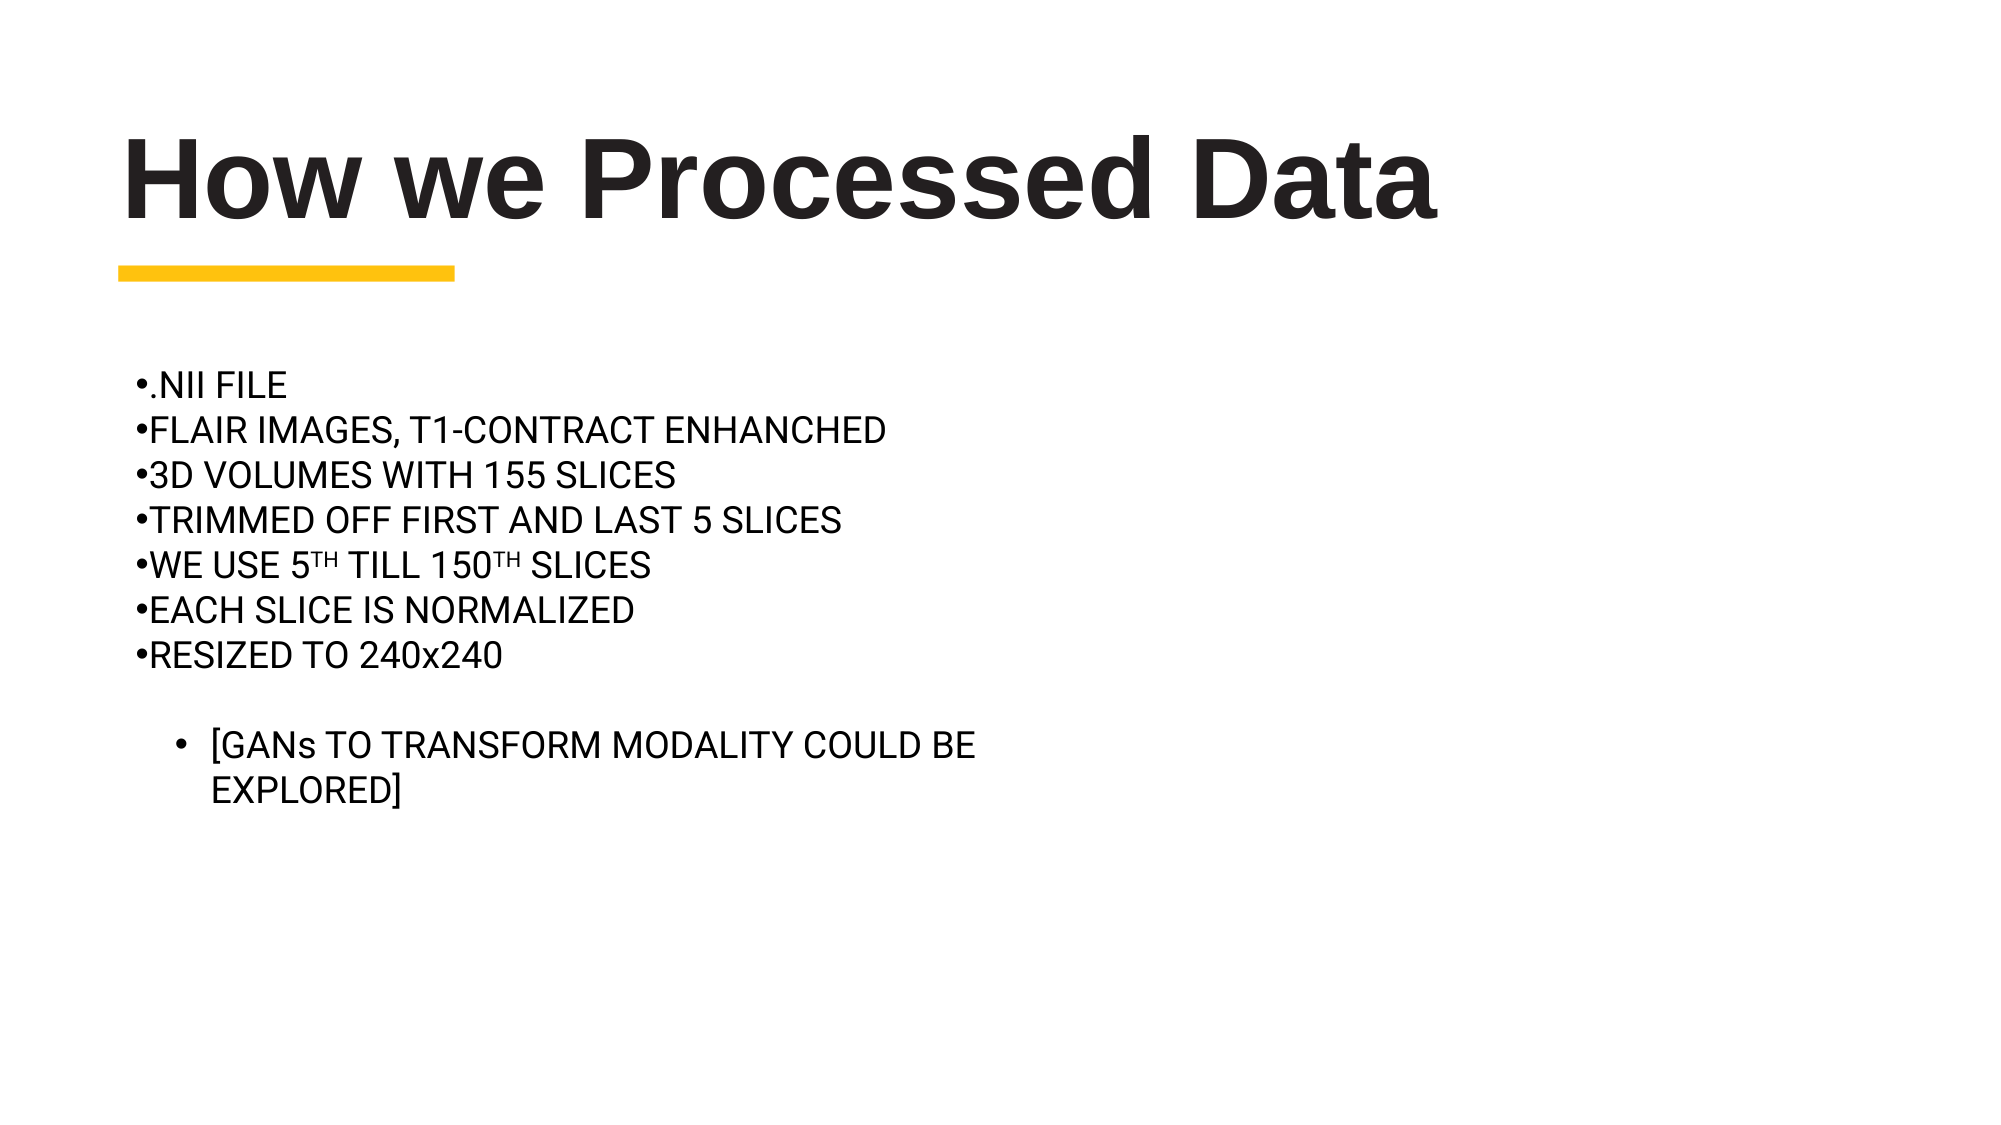

How we Processed Data
.NII FILE
FLAIR IMAGES, T1-CONTRACT ENHANCHED
3D VOLUMES WITH 155 SLICES
TRIMMED OFF FIRST AND LAST 5 SLICES
WE USE 5TH TILL 150TH SLICES
EACH SLICE IS NORMALIZED
RESIZED TO 240x240

[GANs TO TRANSFORM MODALITY COULD BE EXPLORED]